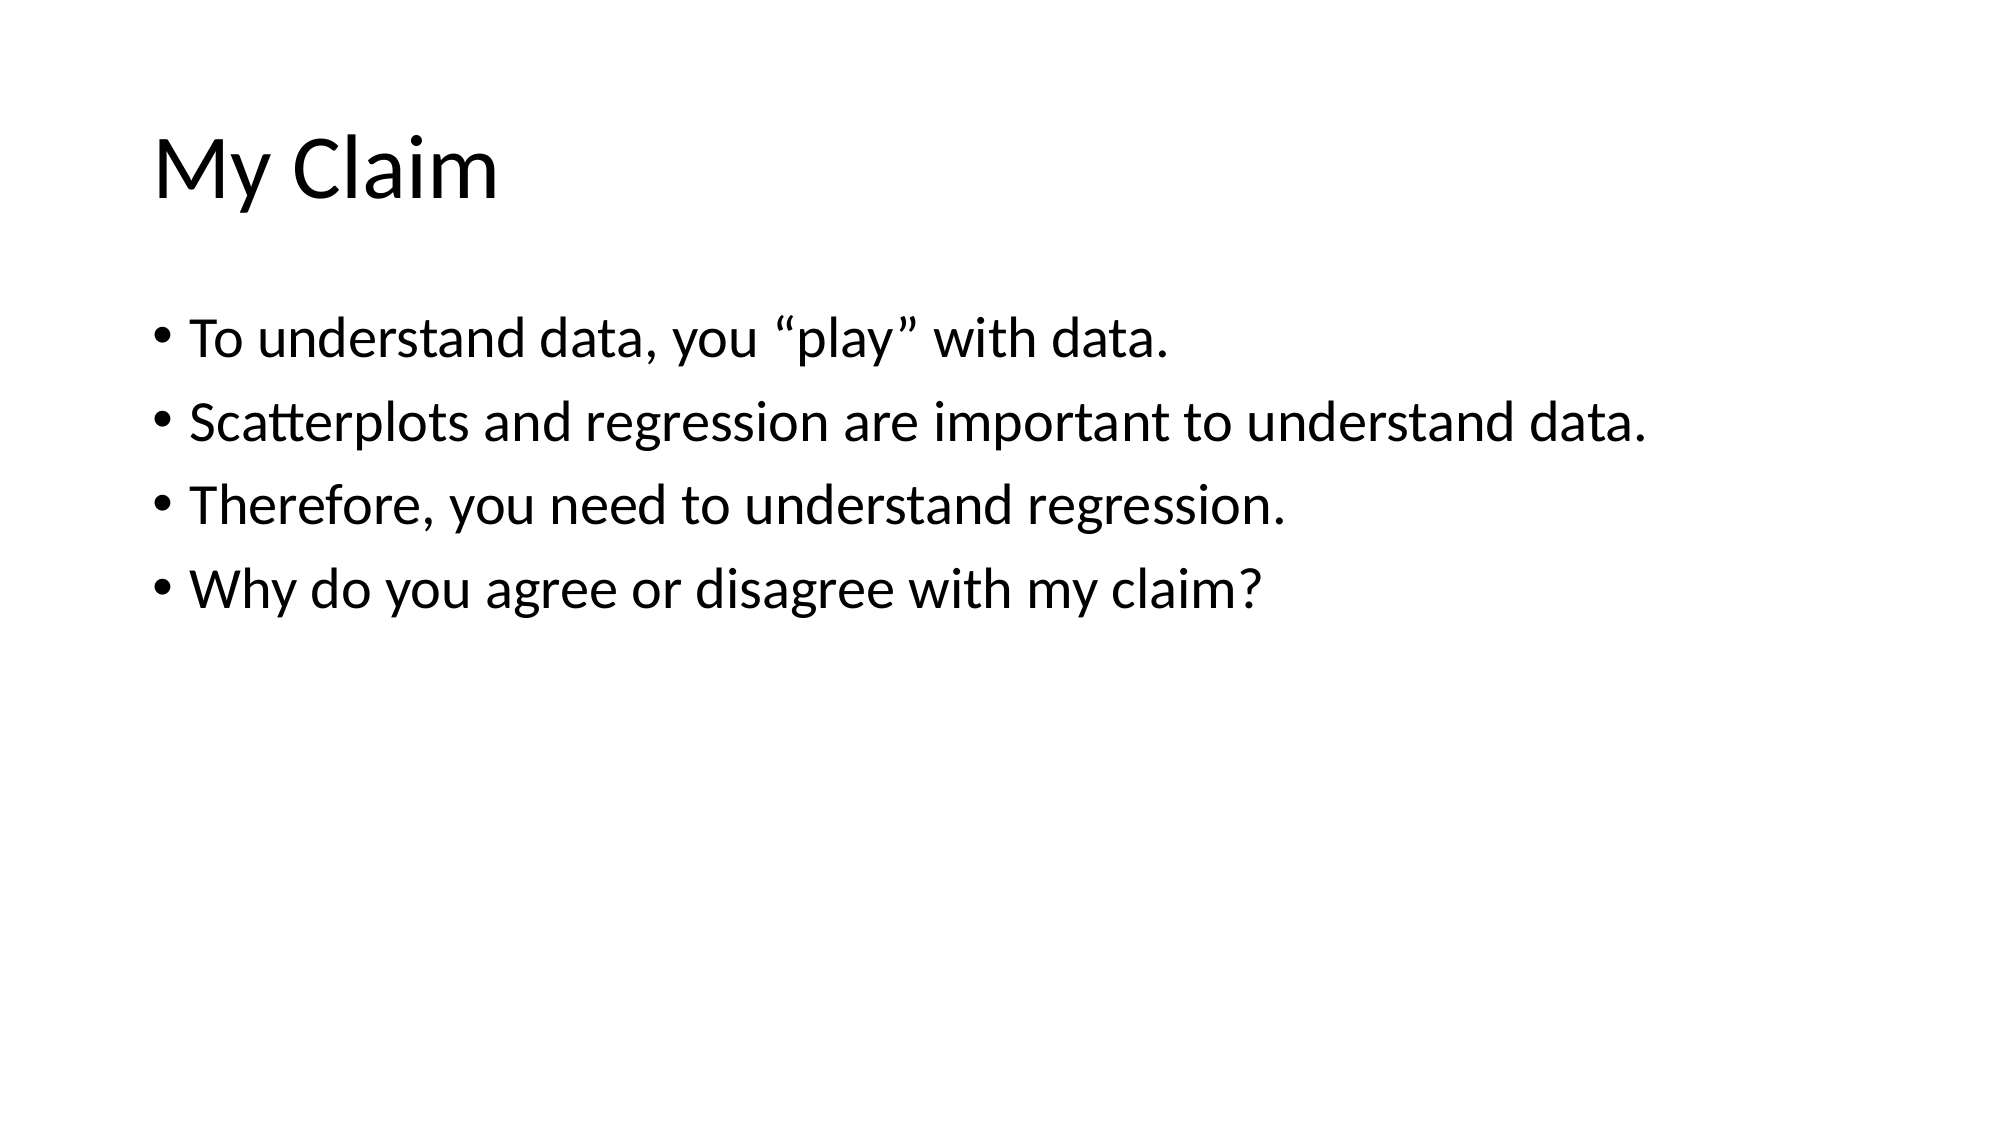

# My Claim
To understand data, you “play” with data.
Scatterplots and regression are important to understand data.
Therefore, you need to understand regression.
Why do you agree or disagree with my claim?